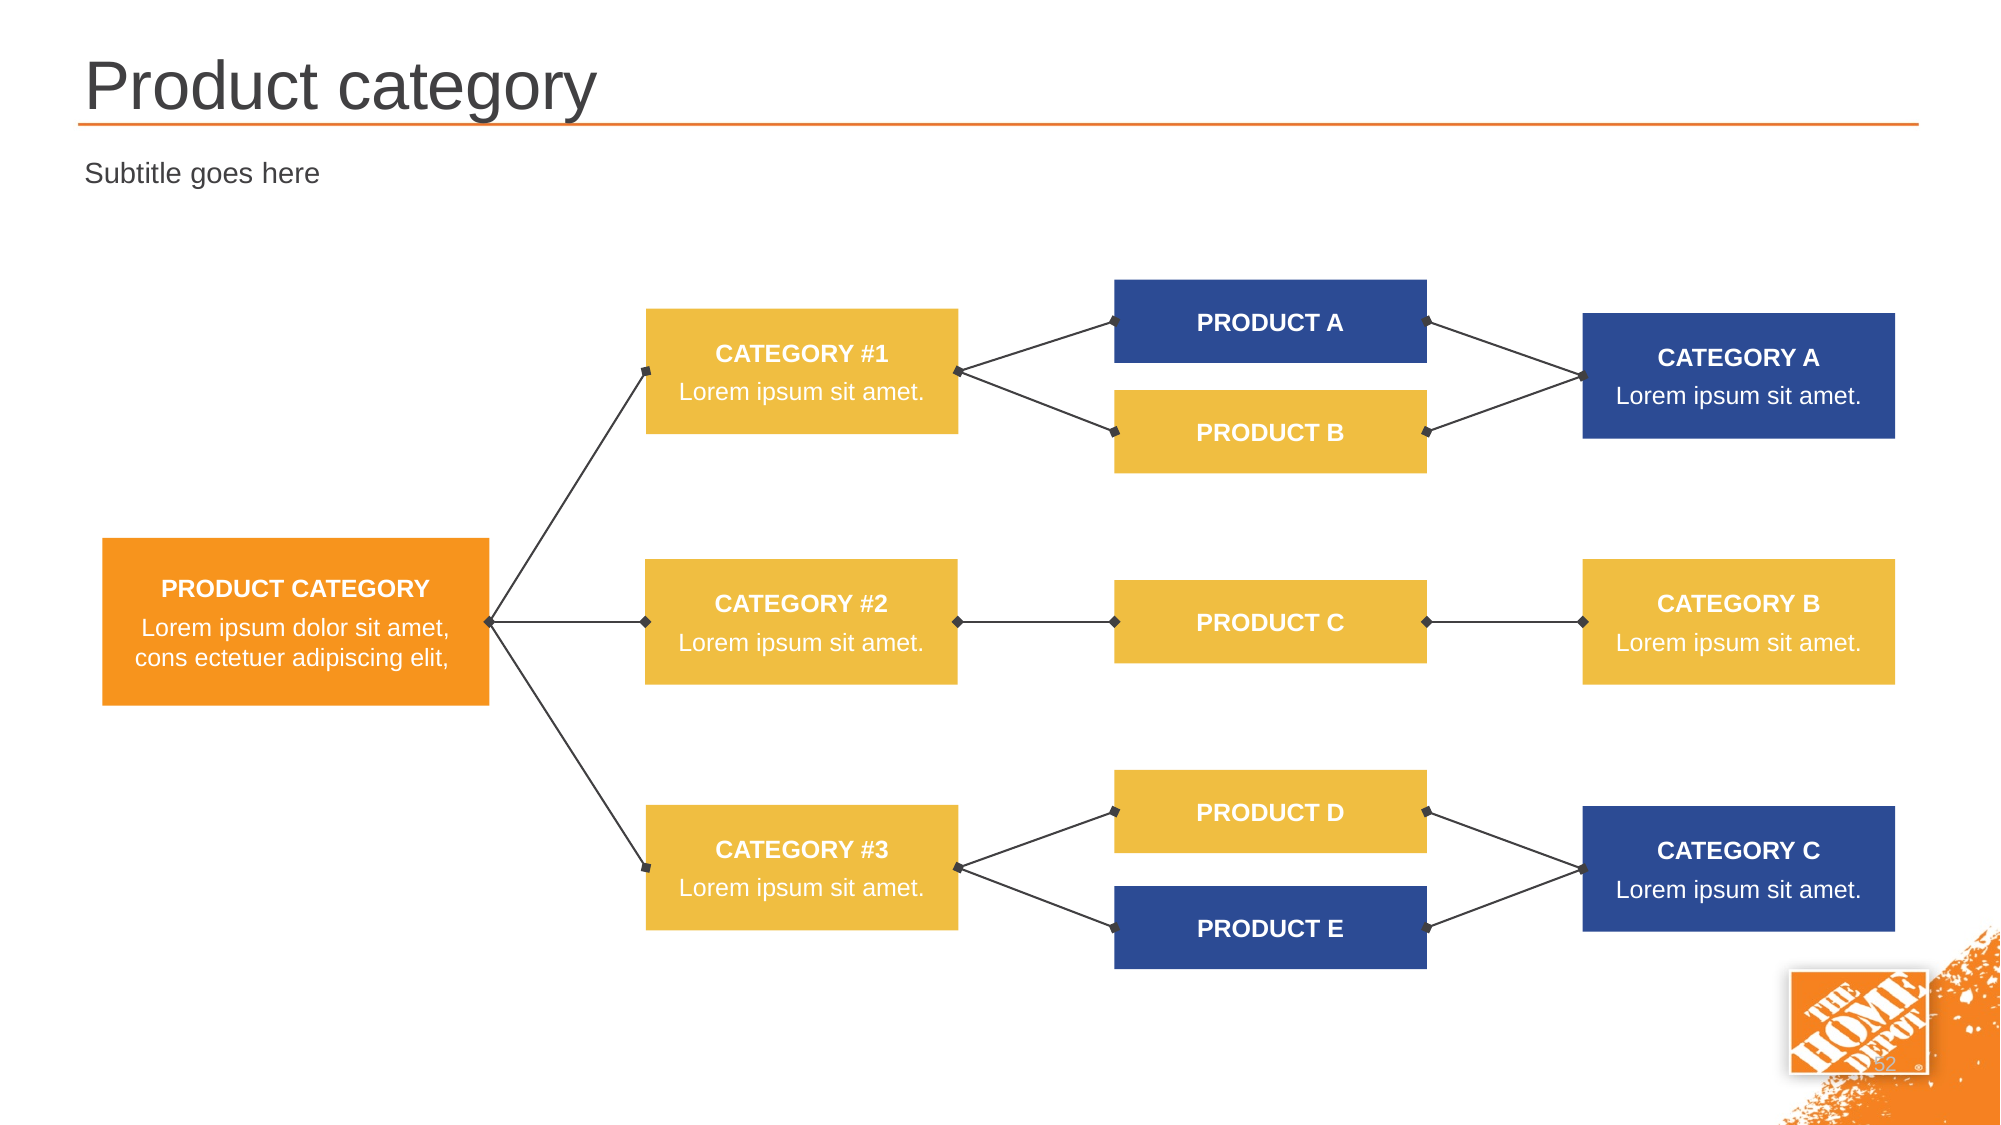

# Product category
Subtitle goes here
PRODUCT A
CATEGORY #1
Lorem ipsum sit amet.
CATEGORY A
Lorem ipsum sit amet.
PRODUCT B
PRODUCT CATEGORY
Lorem ipsum dolor sit amet, cons ectetuer adipiscing elit,
CATEGORY #2
Lorem ipsum sit amet.
CATEGORY B
Lorem ipsum sit amet.
PRODUCT C
PRODUCT D
CATEGORY #3
Lorem ipsum sit amet.
CATEGORY C
Lorem ipsum sit amet.
PRODUCT E
52